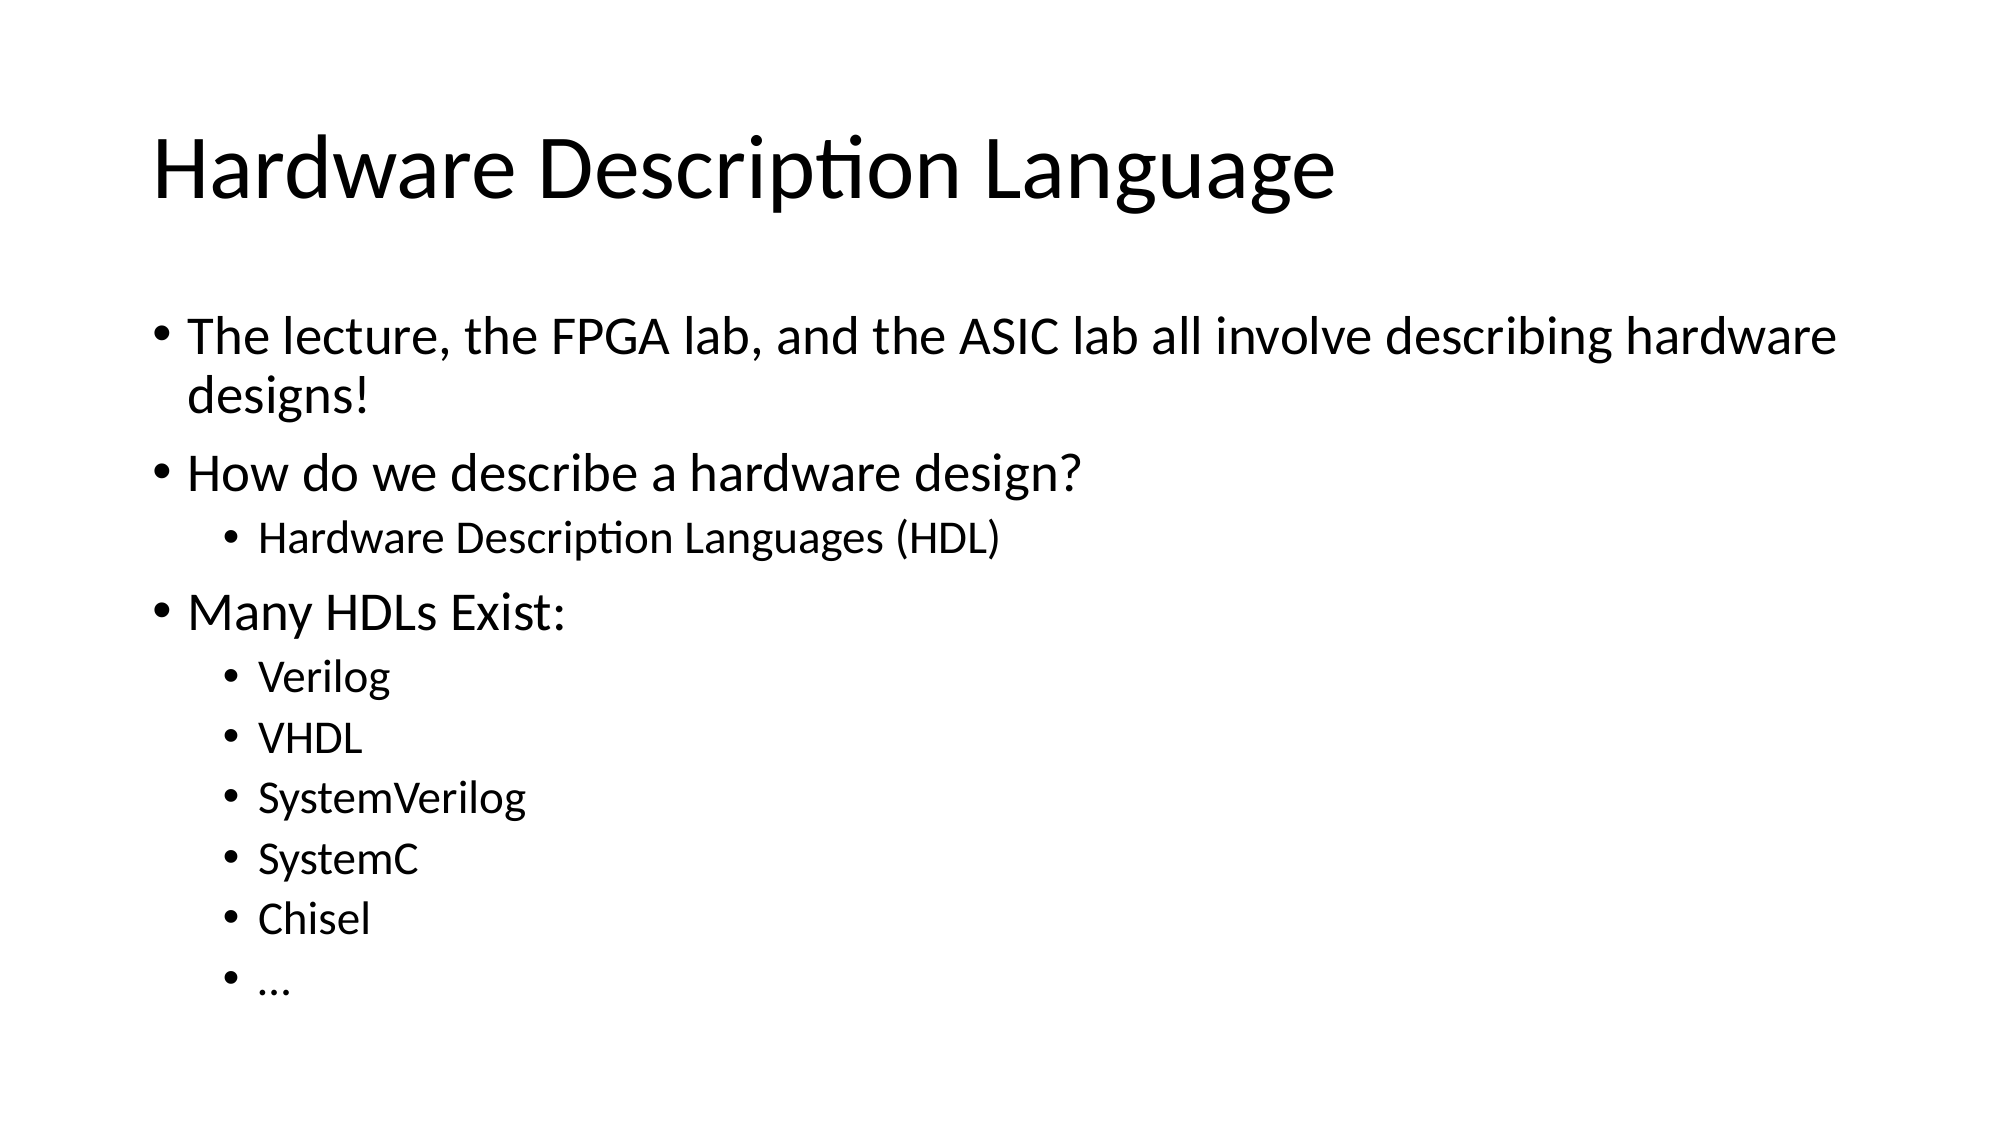

# Hardware Description Language
The lecture, the FPGA lab, and the ASIC lab all involve describing hardware designs!
How do we describe a hardware design?
Hardware Description Languages (HDL)
Many HDLs Exist:
Verilog
VHDL
SystemVerilog
SystemC
Chisel
…